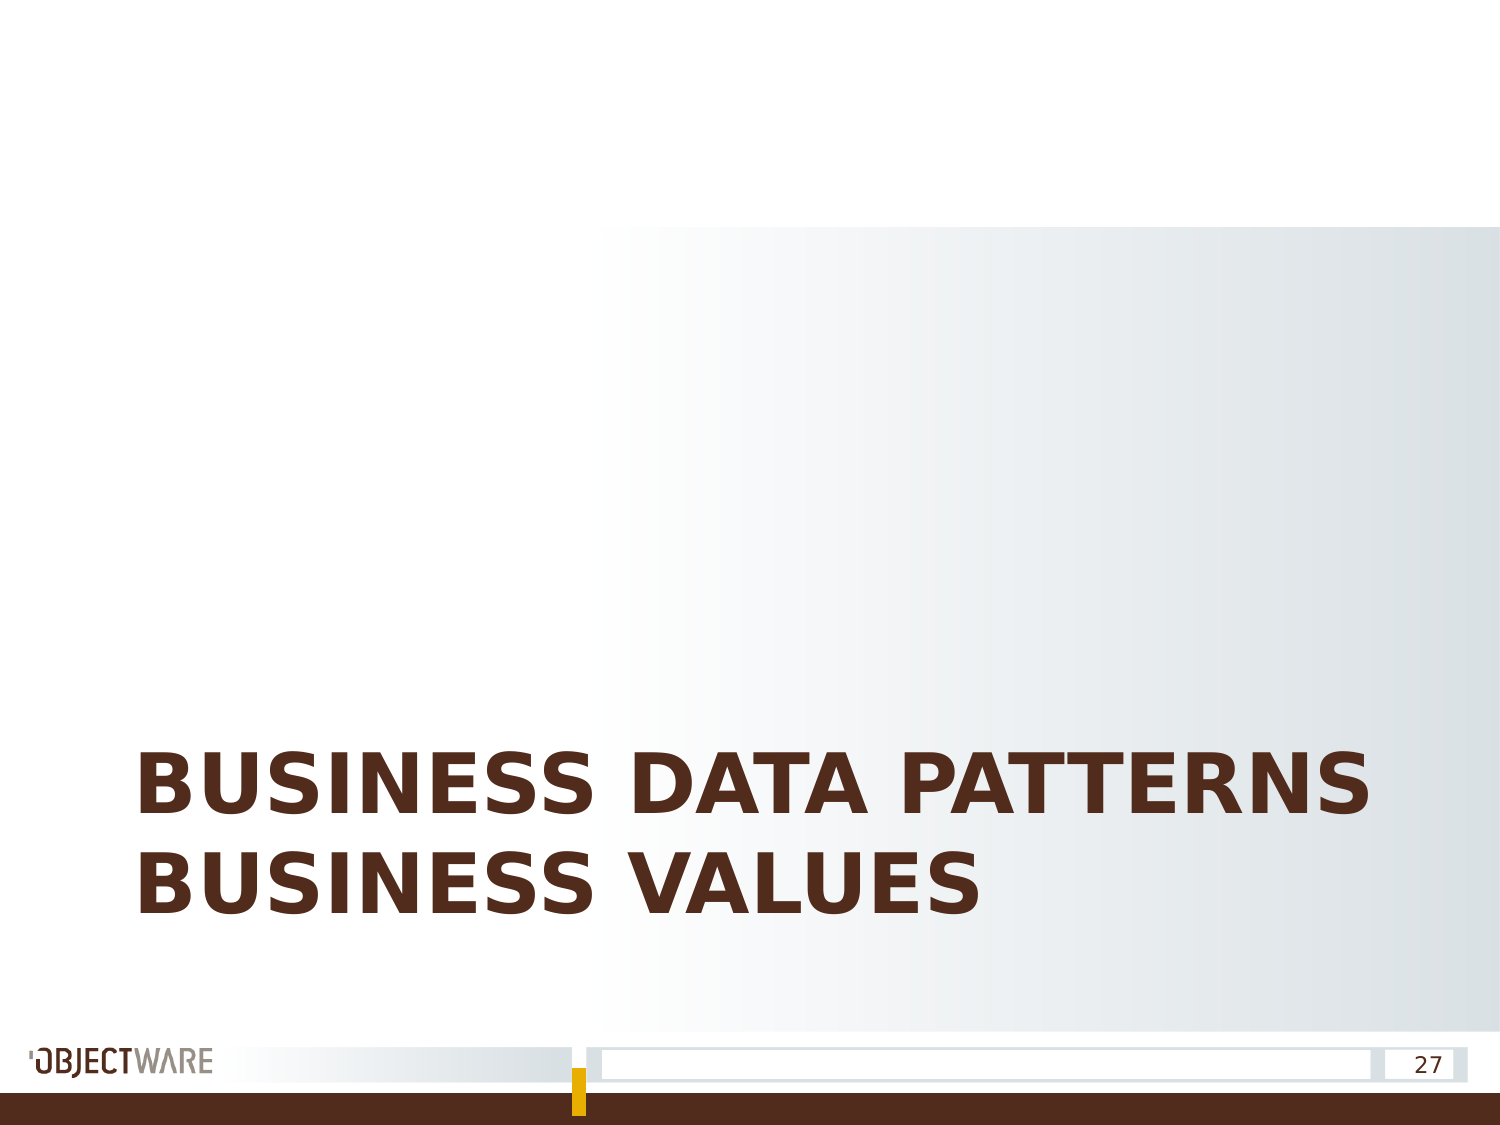

# Business Data Patterns Business values
27